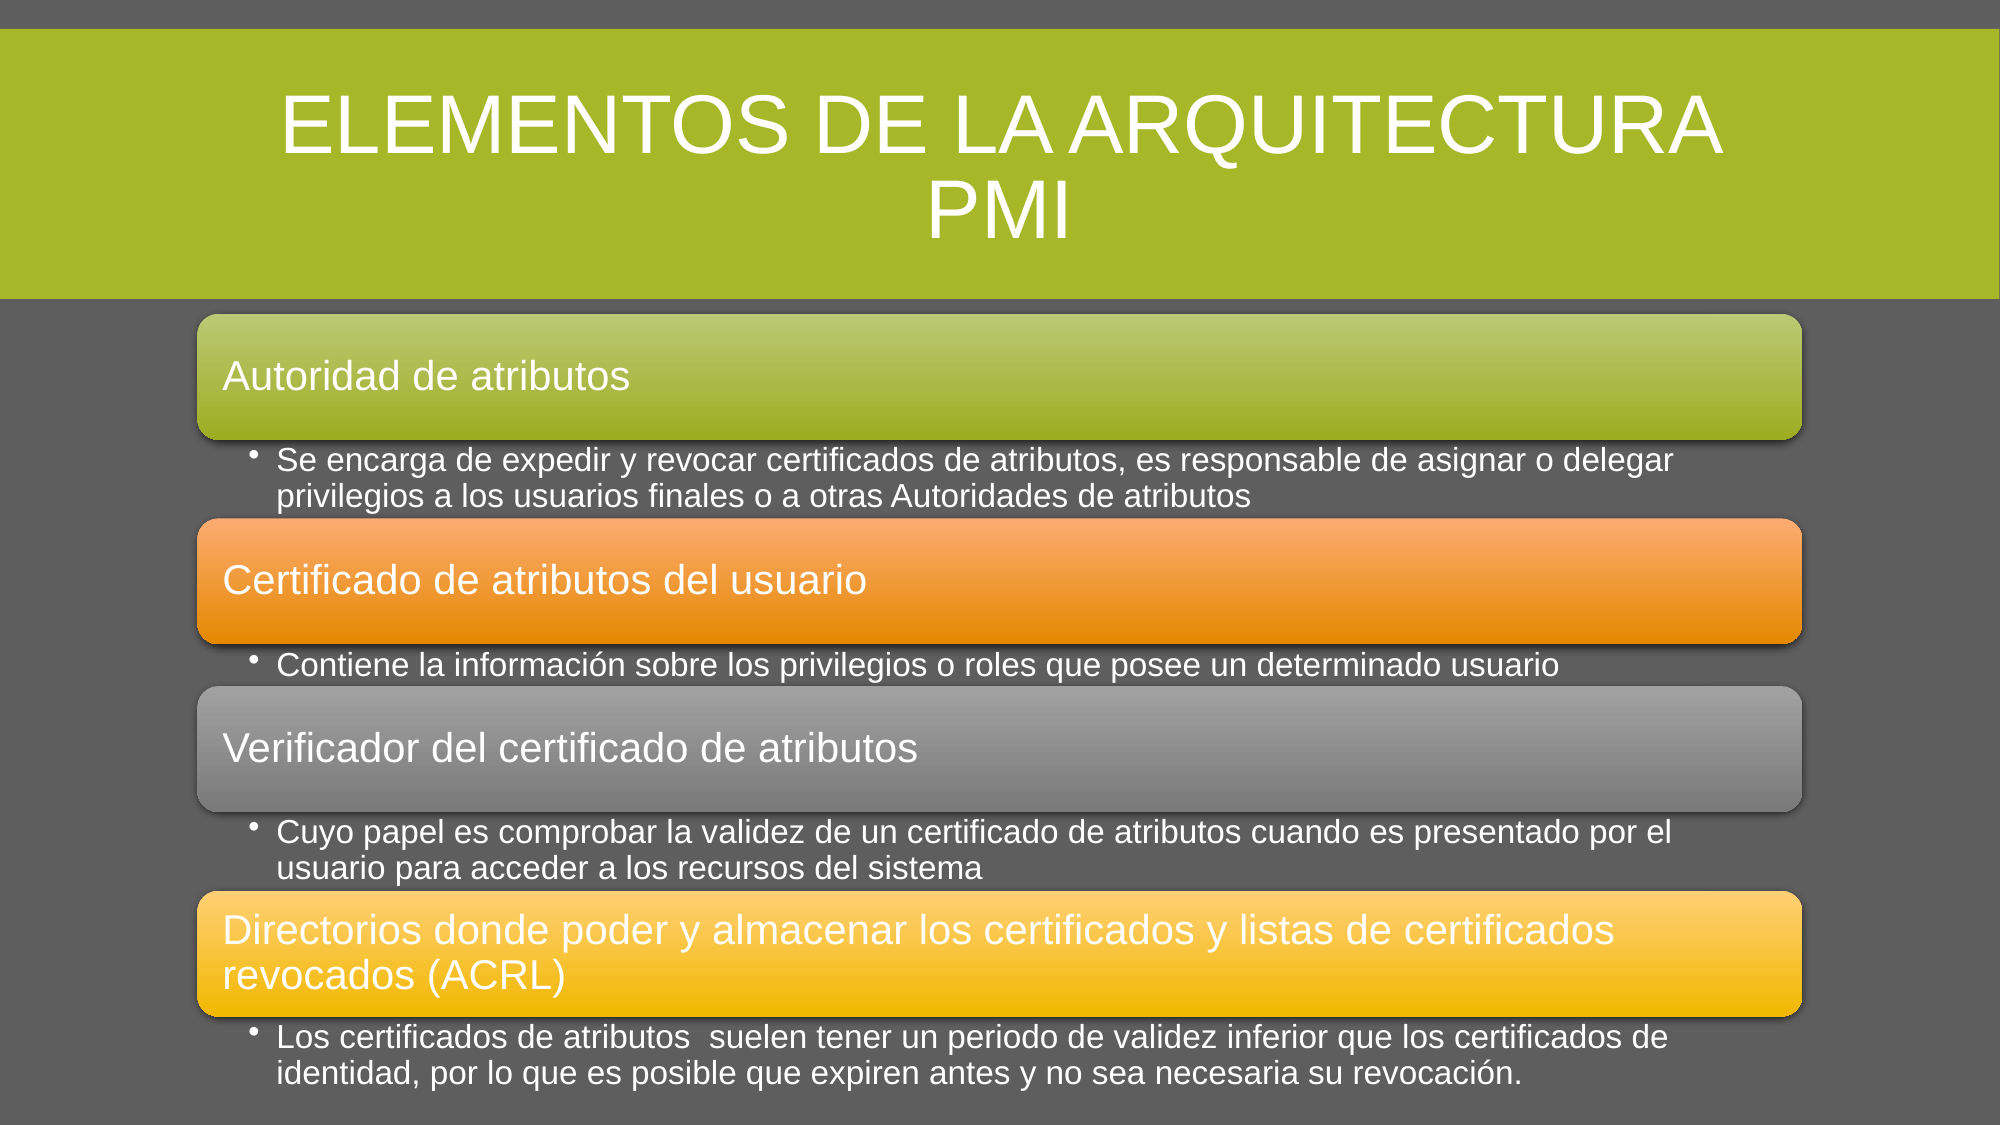

# Elementos de la arquitectura PMI
Autoridad de atributos
Se encarga de expedir y revocar certificados de atributos, es responsable de asignar o delegar privilegios a los usuarios finales o a otras Autoridades de atributos
Certificado de atributos del usuario
Contiene la información sobre los privilegios o roles que posee un determinado usuario
Verificador del certificado de atributos
Cuyo papel es comprobar la validez de un certificado de atributos cuando es presentado por el usuario para acceder a los recursos del sistema
Directorios donde poder y almacenar los certificados y listas de certificados revocados (ACRL)
Los certificados de atributos  suelen tener un periodo de validez inferior que los certificados de identidad, por lo que es posible que expiren antes y no sea necesaria su revocación.